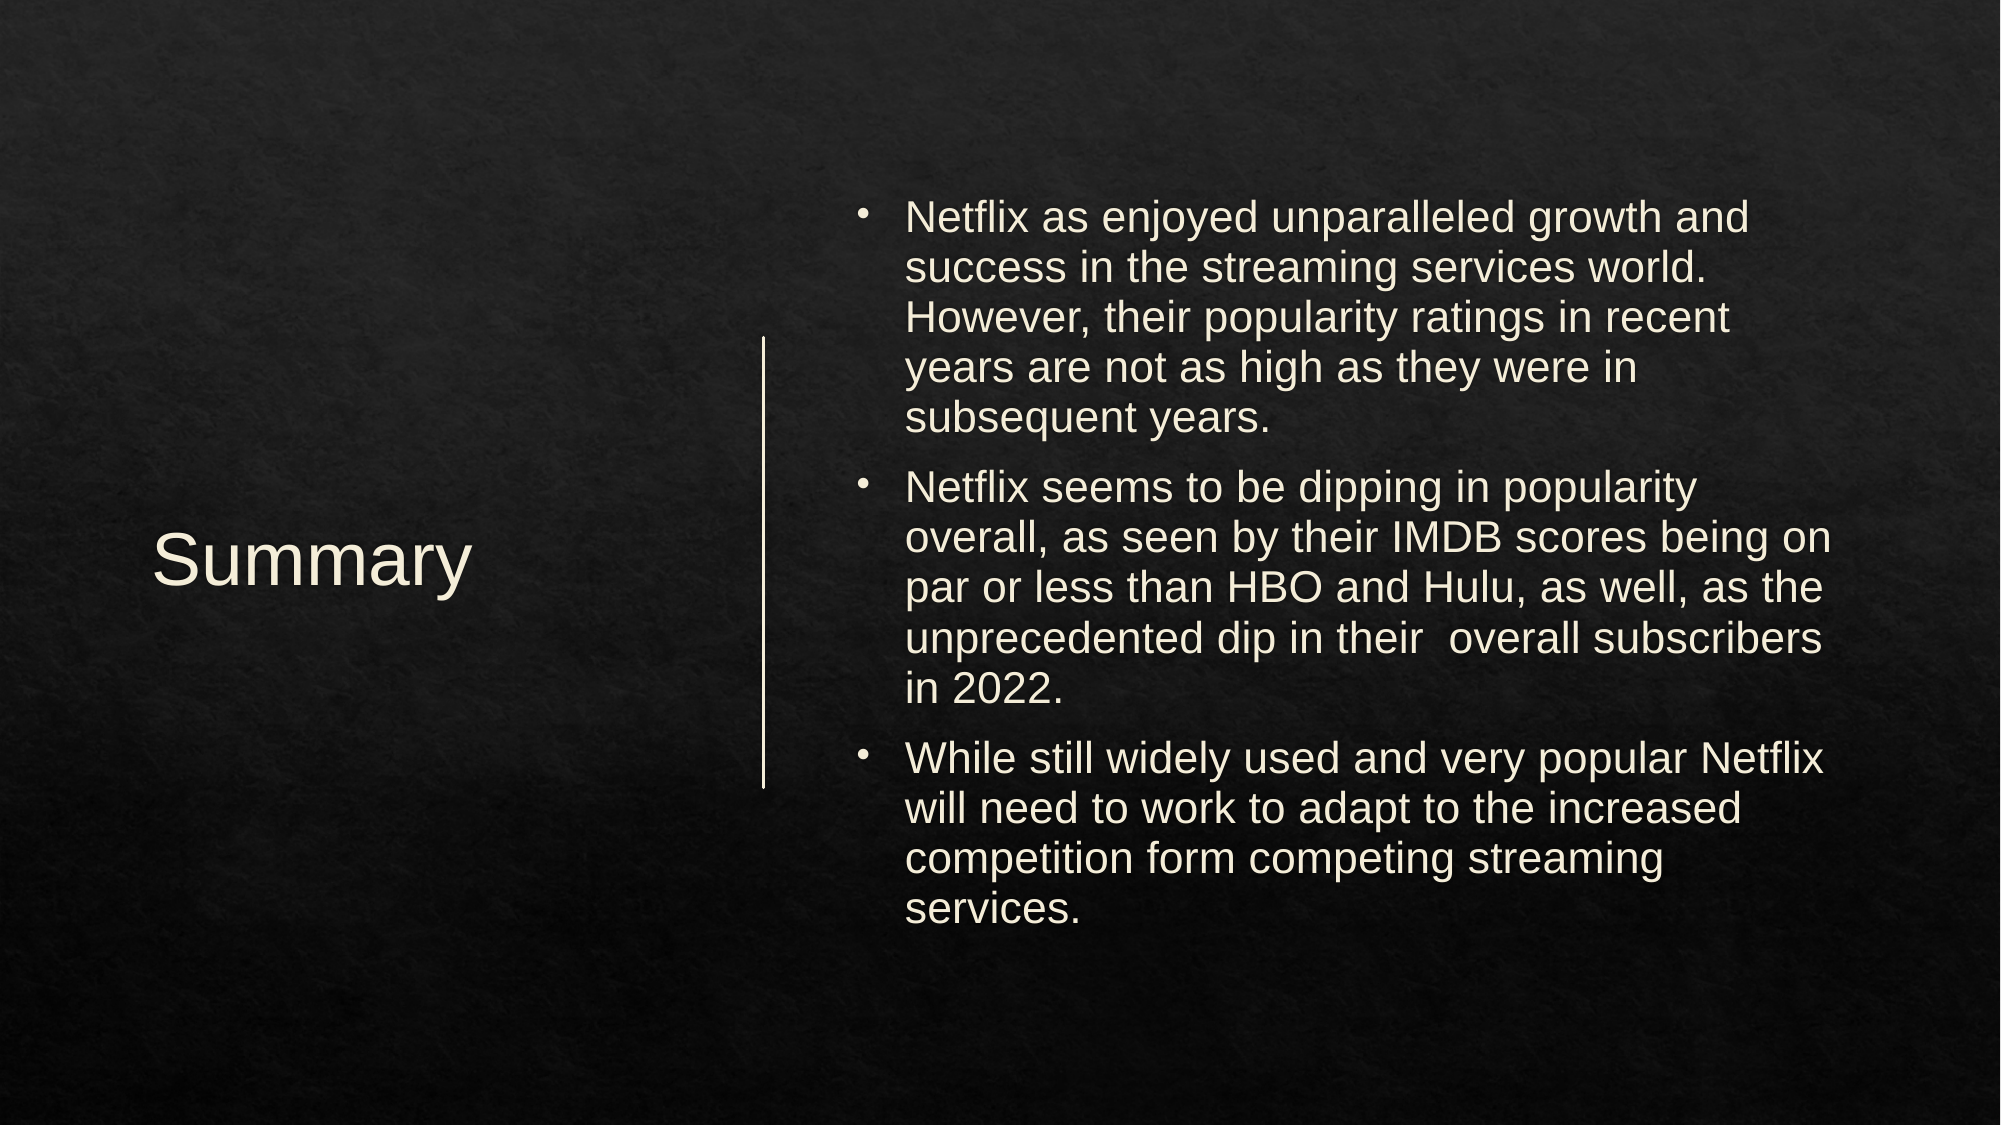

# Summary
Netflix as enjoyed unparalleled growth and success in the streaming services world. However, their popularity ratings in recent years are not as high as they were in subsequent years.
Netflix seems to be dipping in popularity overall, as seen by their IMDB scores being on par or less than HBO and Hulu, as well, as the unprecedented dip in their  overall subscribers in 2022.
While still widely used and very popular Netflix will need to work to adapt to the increased competition form competing streaming services.